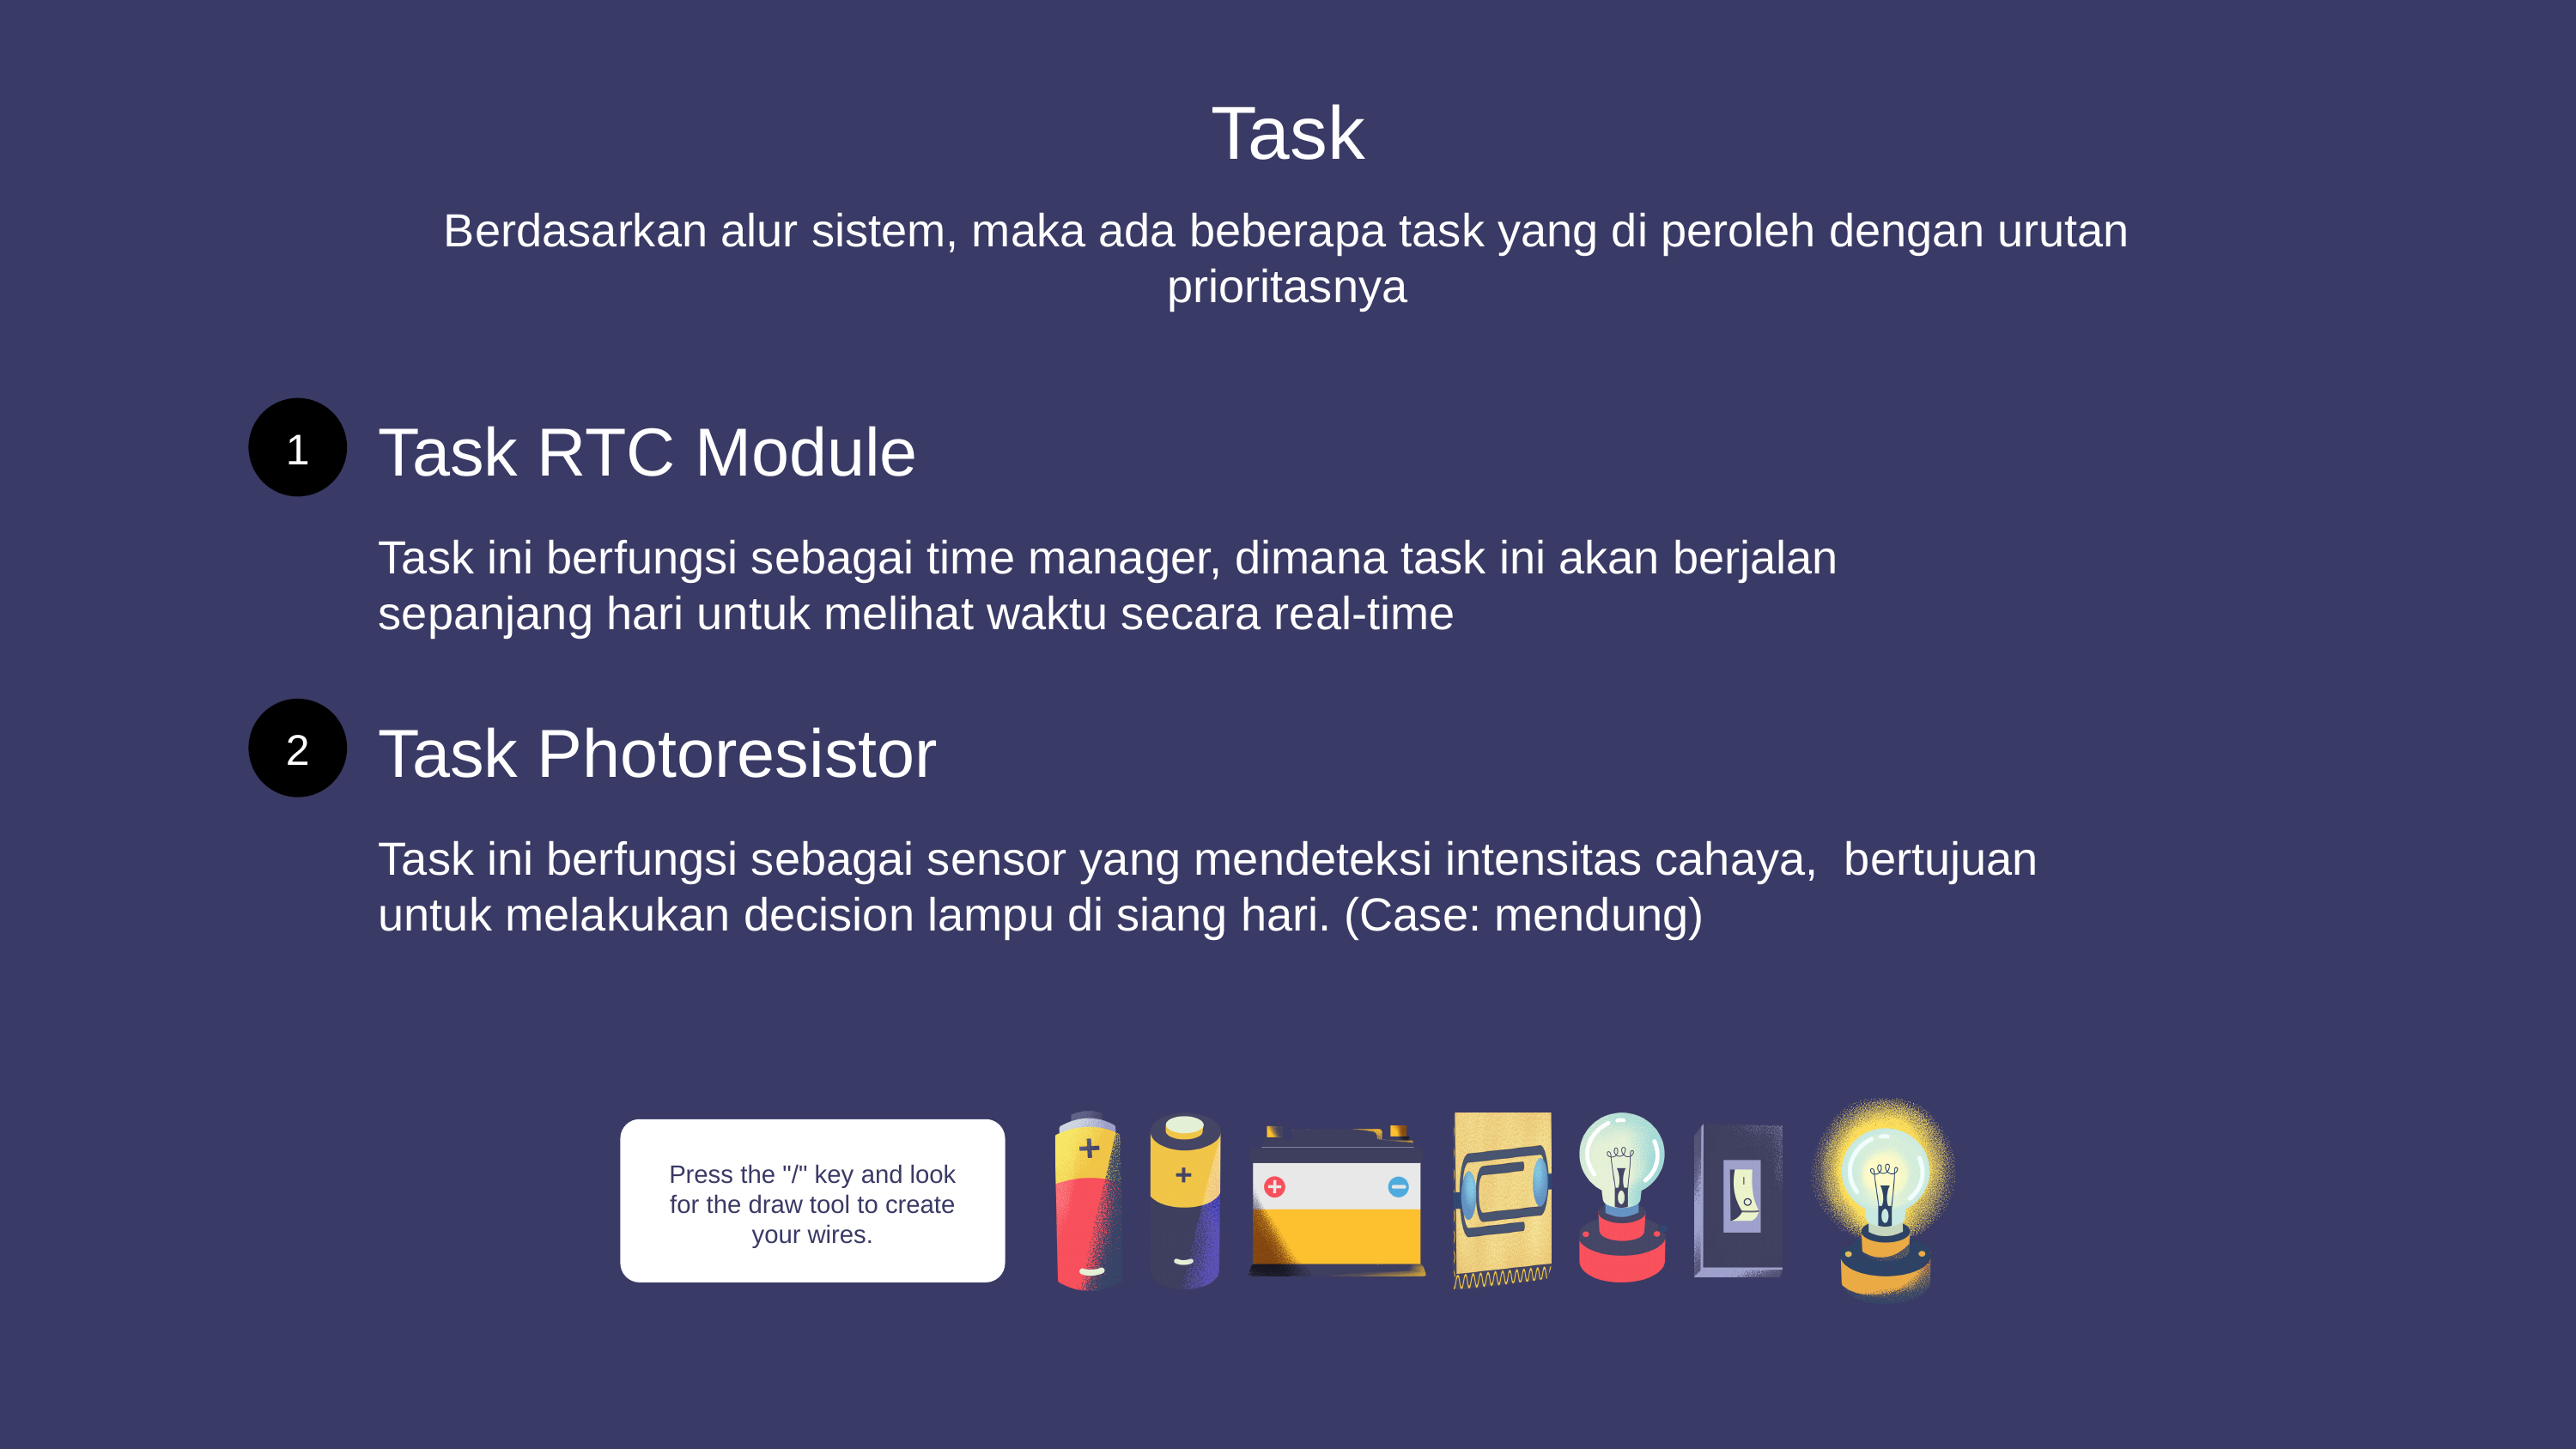

Task
Berdasarkan alur sistem, maka ada beberapa task yang di peroleh dengan urutan prioritasnya

1
Task RTC Module
Task ini berfungsi sebagai time manager, dimana task ini akan berjalan sepanjang hari untuk melihat waktu secara real-time

2
Task Photoresistor
Task ini berfungsi sebagai sensor yang mendeteksi intensitas cahaya,  bertujuan untuk melakukan decision lampu di siang hari. (Case: mendung)

Press the "/" key and look for the draw tool to create your wires.